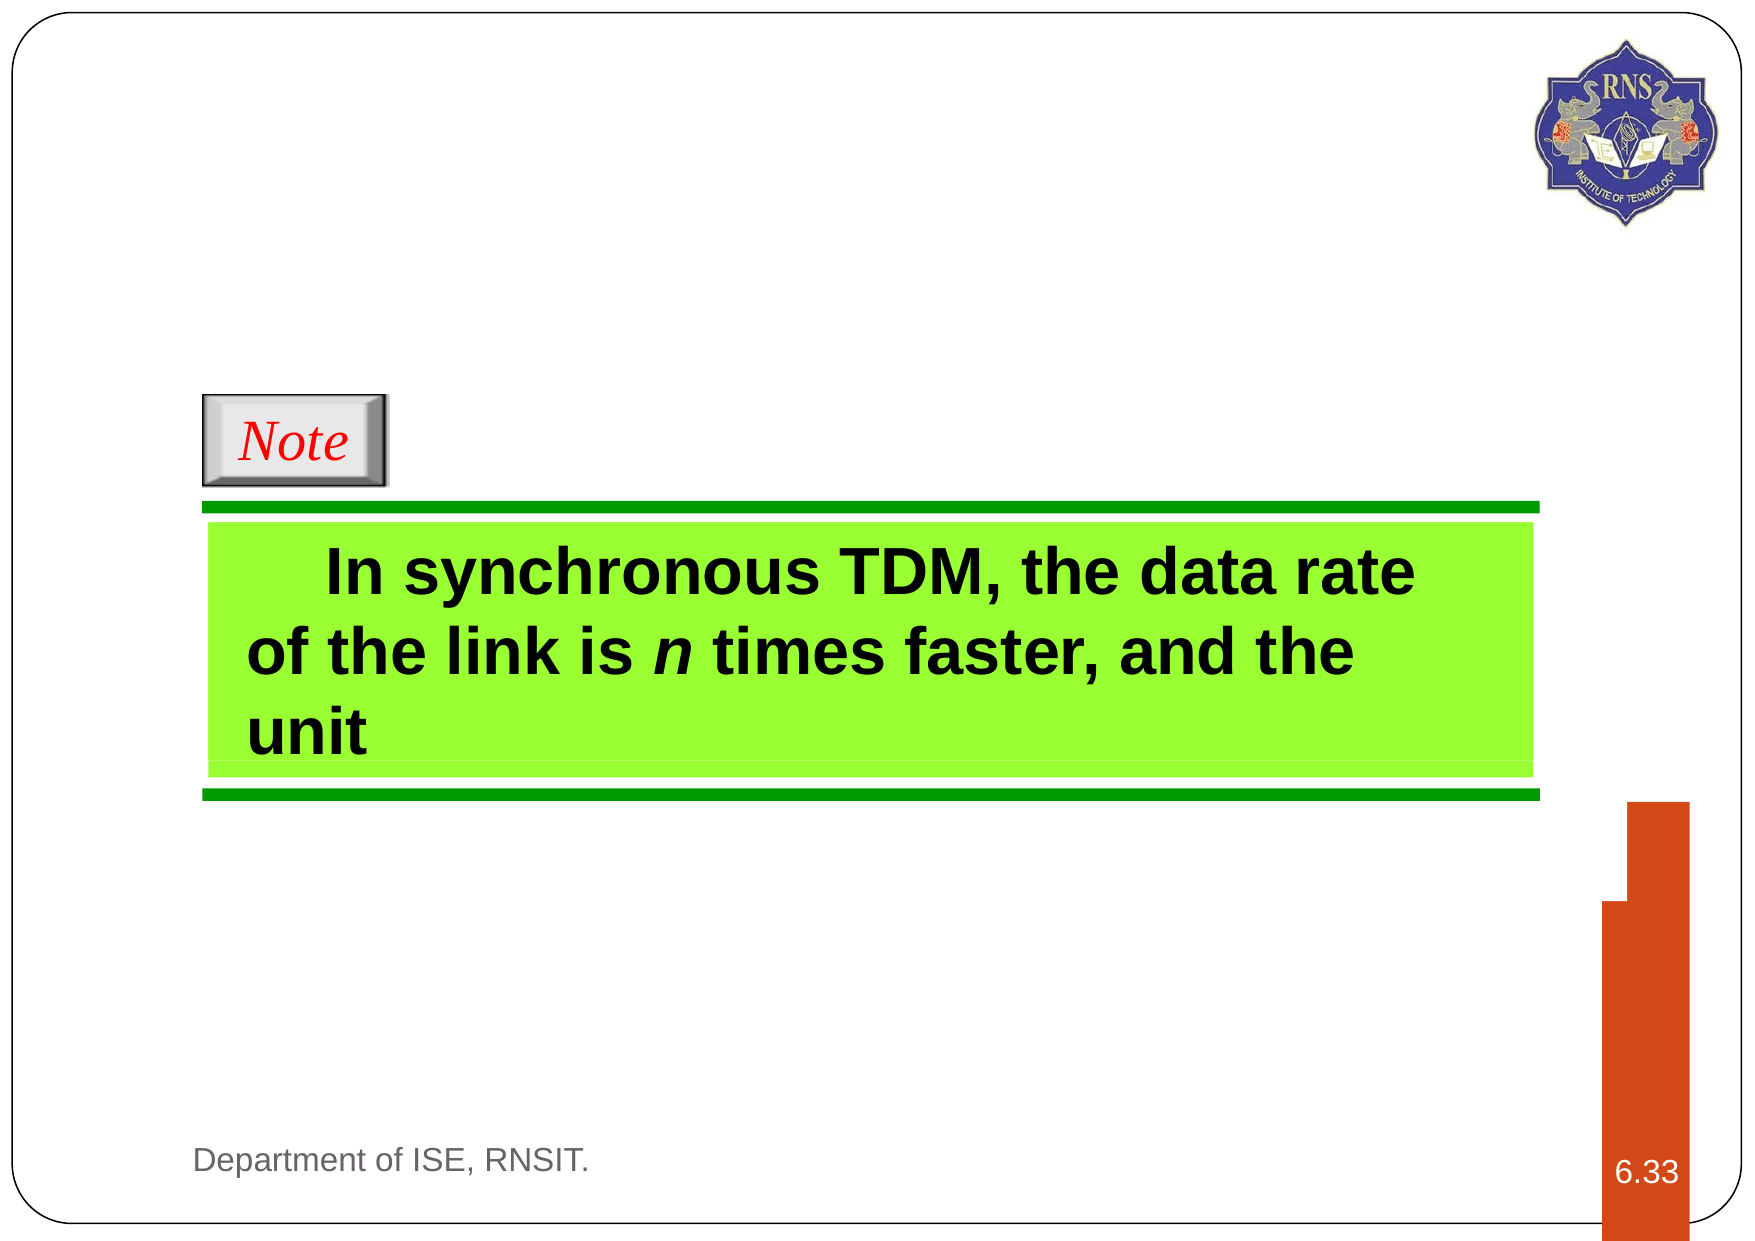

# Note

In synchronous TDM, the data rate  of the link is n times faster, and the unit
duration is n times shorter.

Department of ISE, RNSIT.
6.33